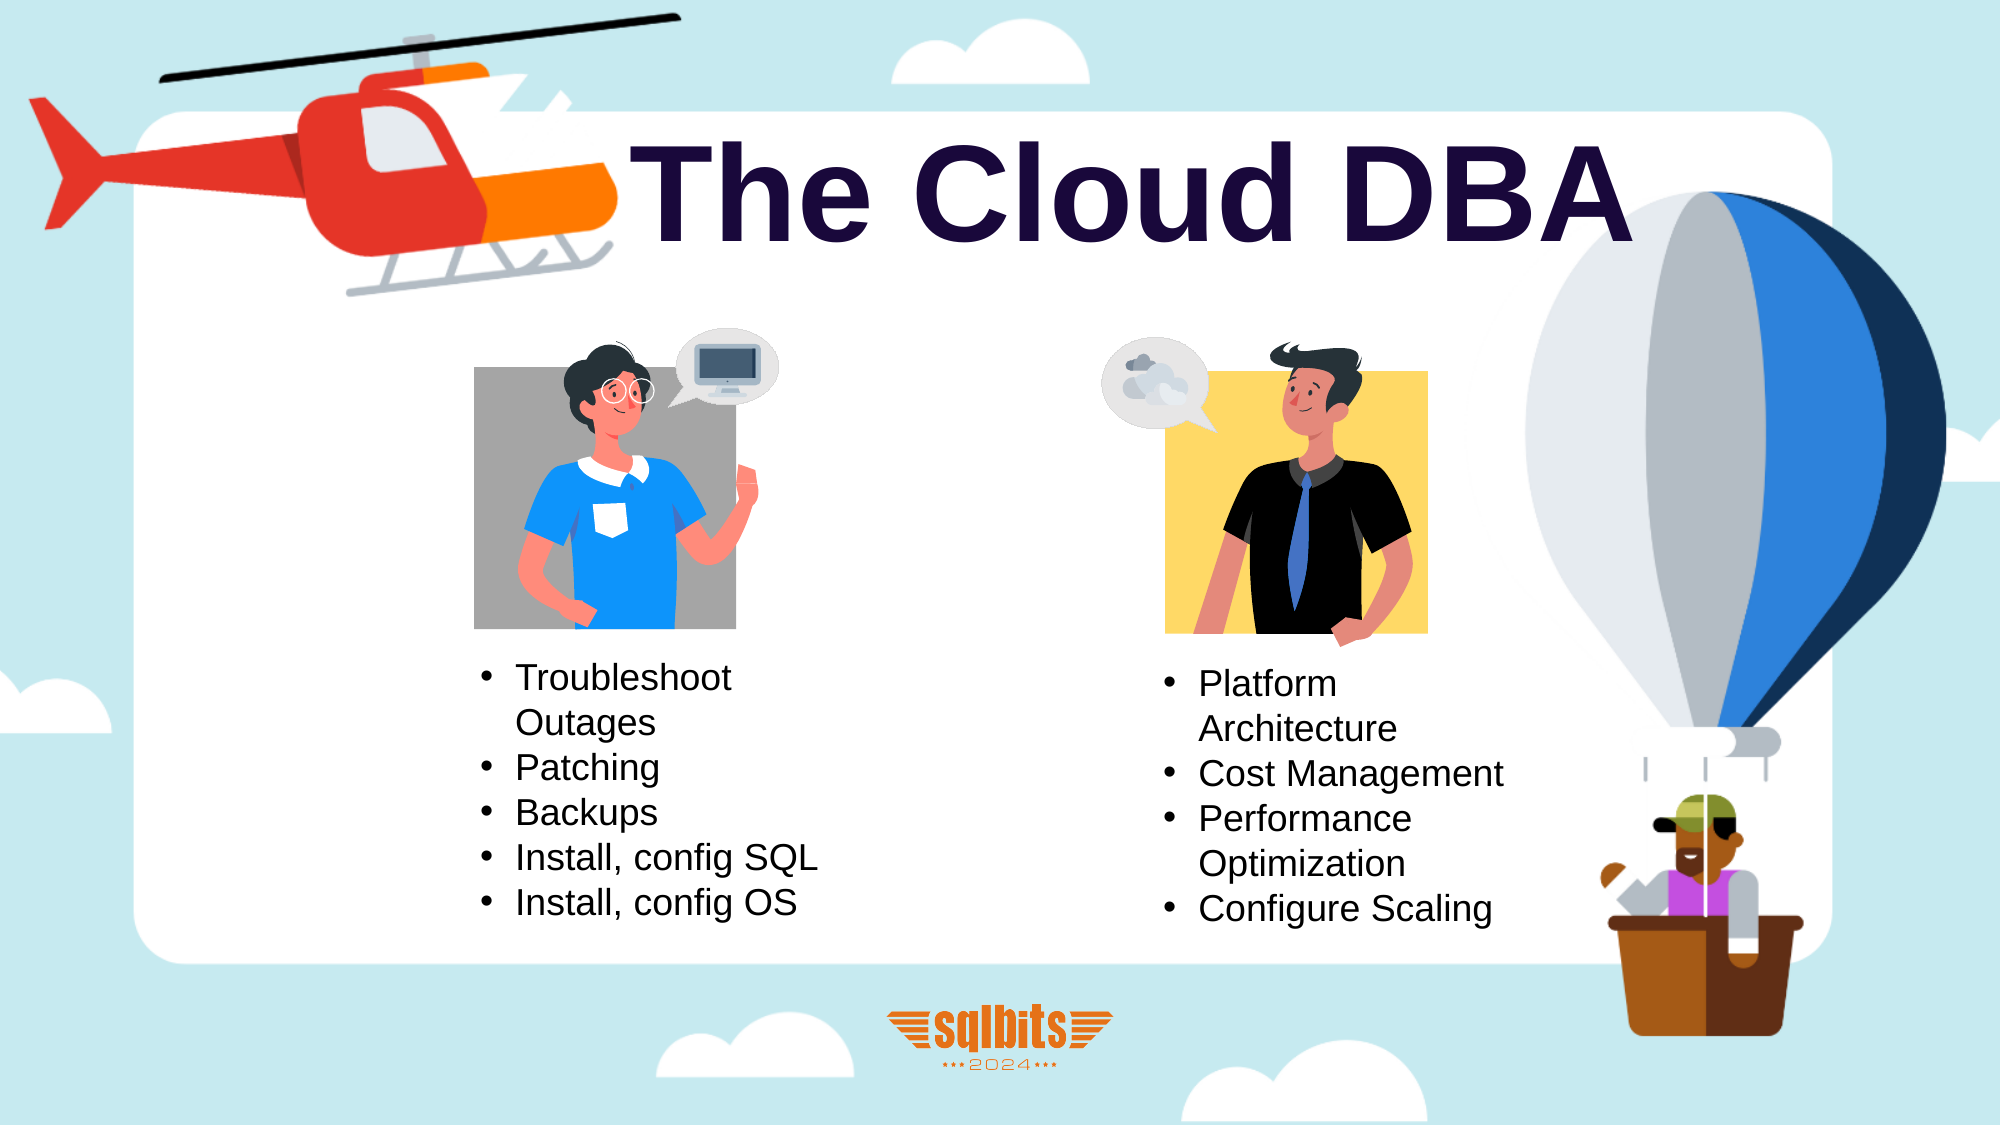

# The Cloud DBA
Basically, still
“It depends”

But now in Cloud,
with more variables
Troubleshoot Outages
Patching
Backups
Install, config SQL
Install, config OS

Platform Architecture
Cost Management
Performance Optimization
Configure Scaling